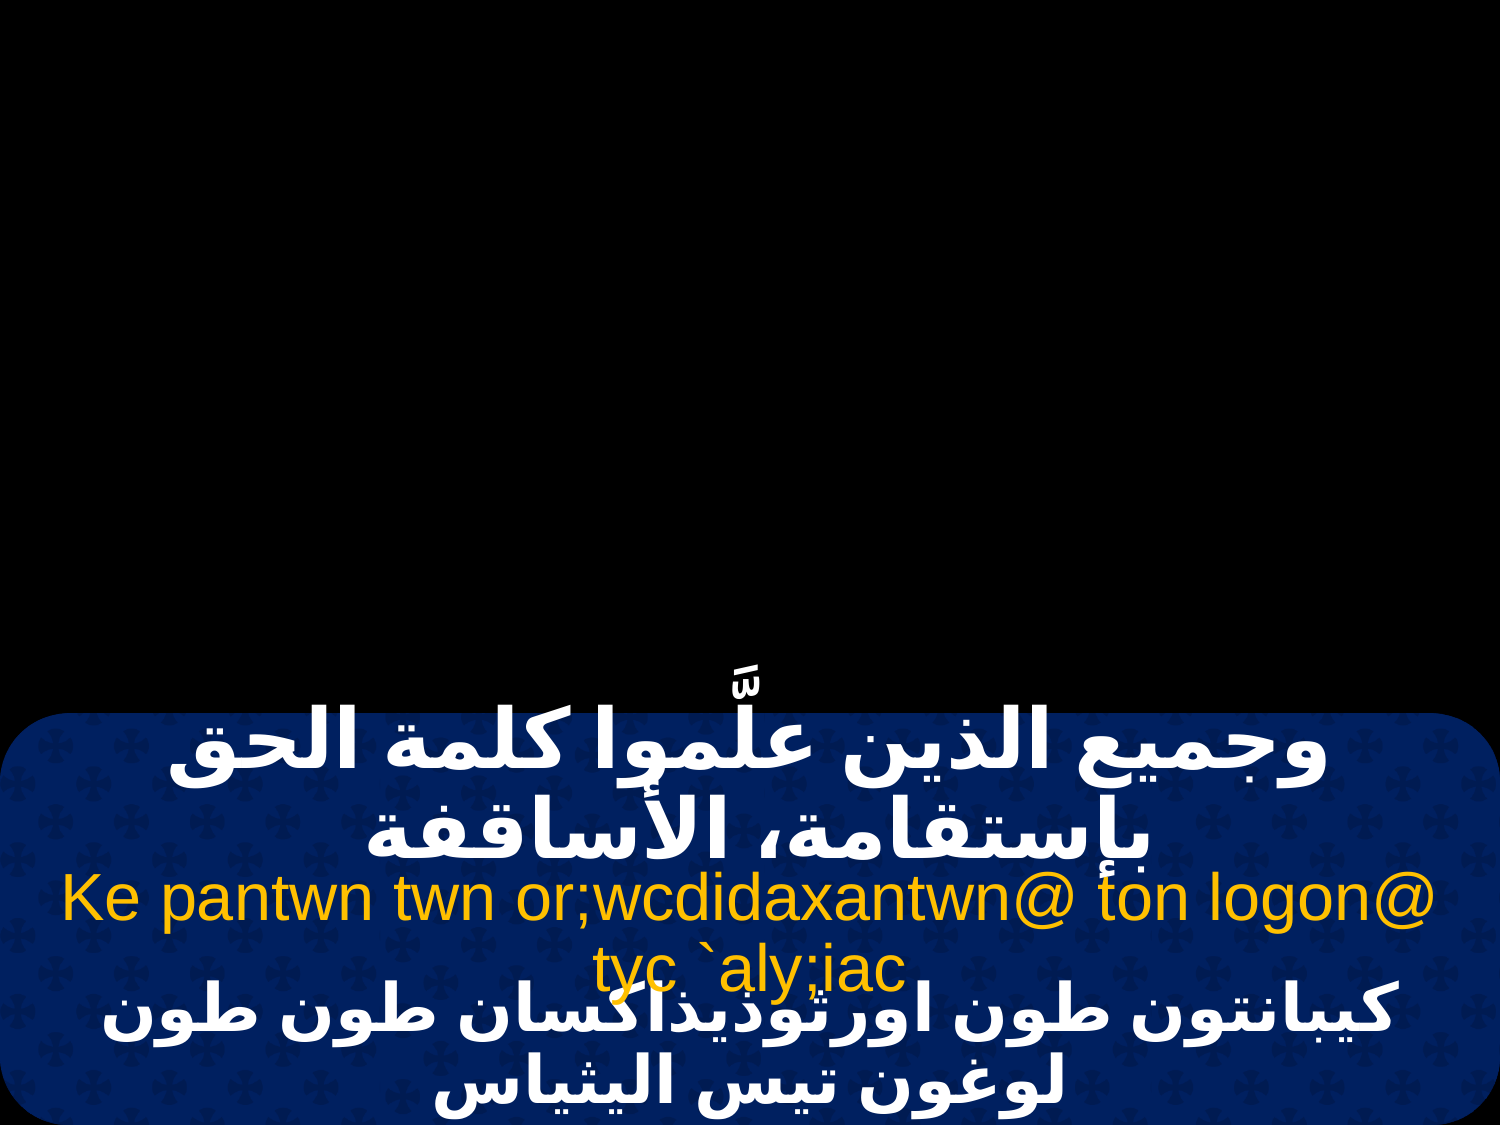

# وجميع الذين علَّموا كلمة الحق بإستقامة، الأساقفة
Ke pantwn twn or;wcdidaxantwn@ ton logon@ tyc `aly;iac
كيبانتون طون اورثوذيذاكسان طون طون لوغون تيس اليثياس